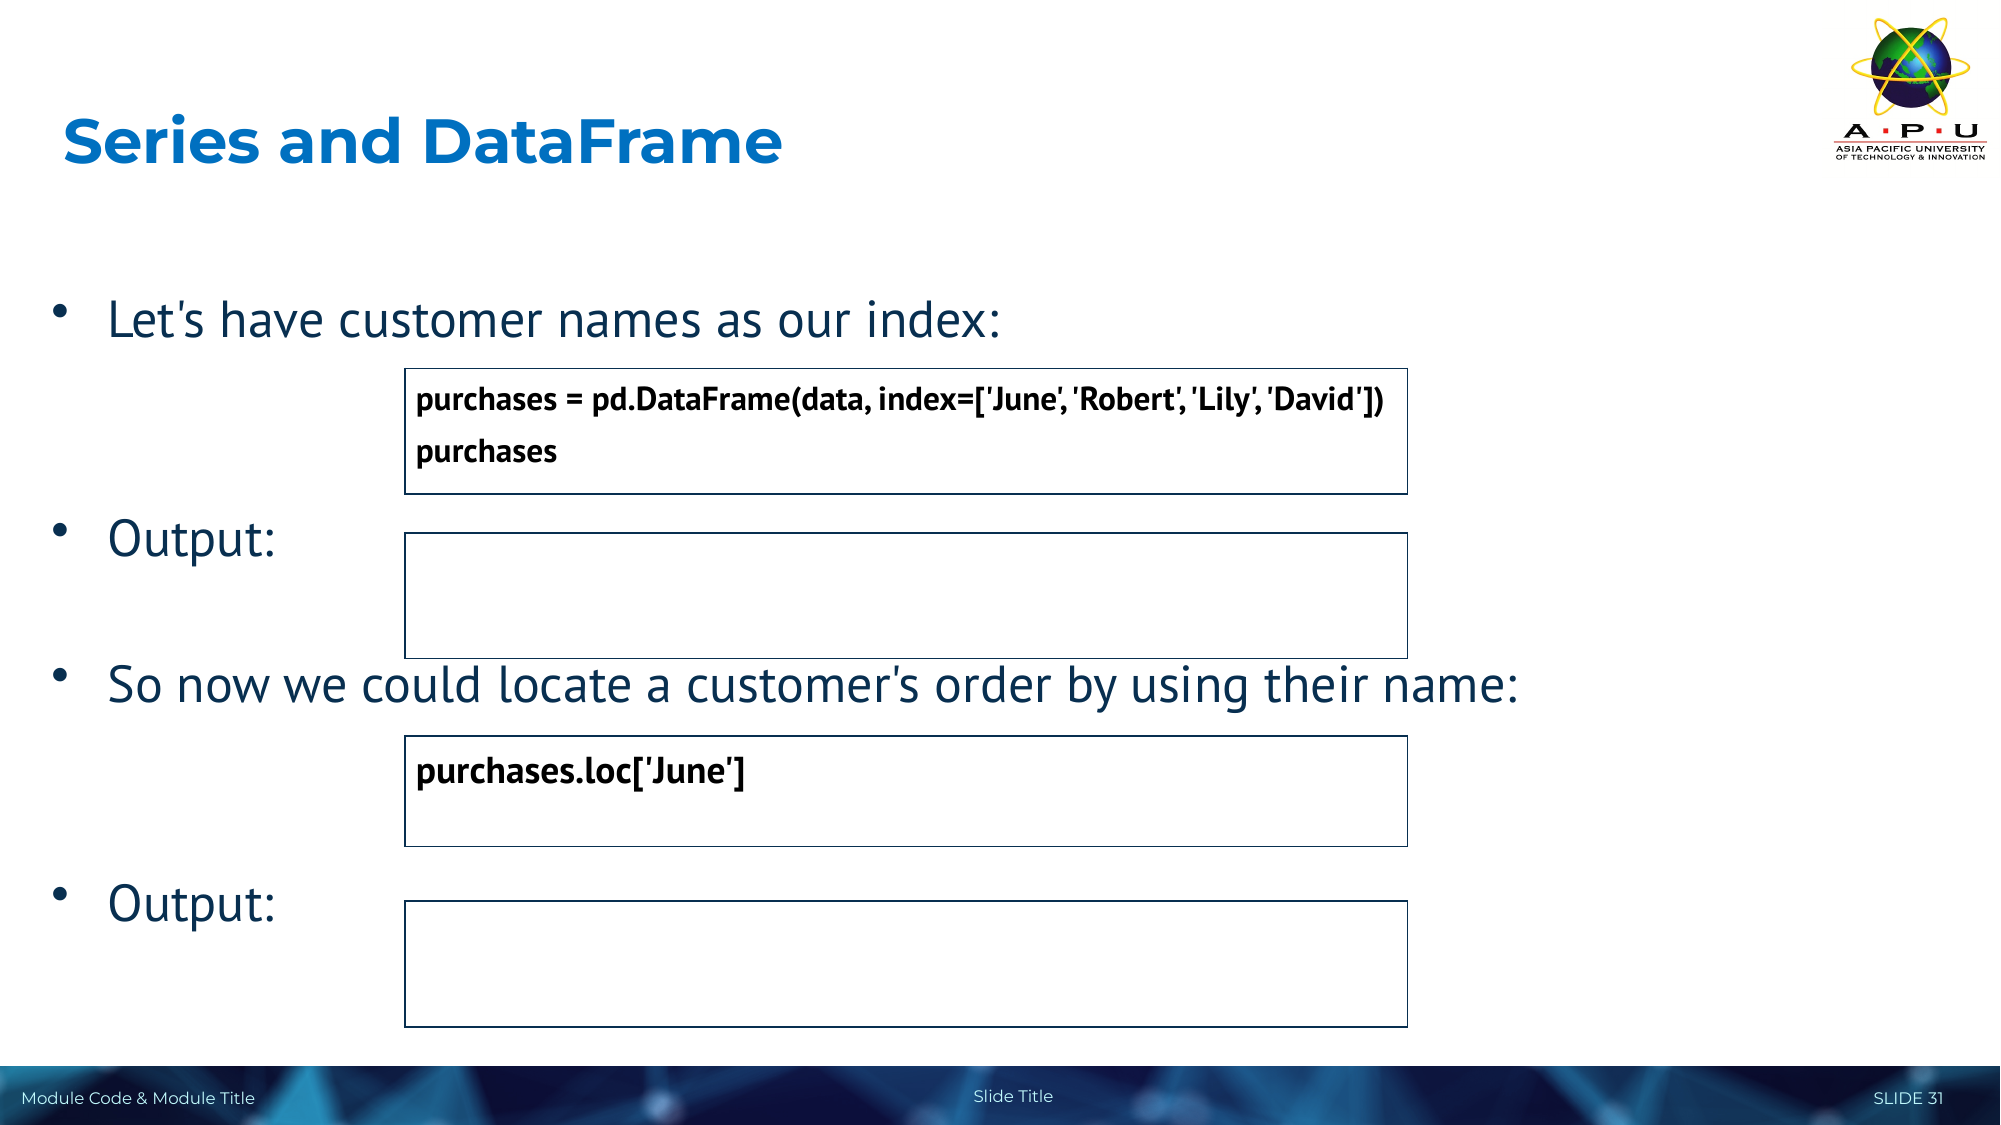

# Series and DataFrame
Let's have customer names as our index:

Output:

So now we could locate a customer's order by using their name:

Output:
| purchases = pd.DataFrame(data, index=['June', 'Robert', 'Lily', 'David']) purchases |
| --- |
|  |
| --- |
| purchases.loc['June'] |
| --- |
|  |
| --- |